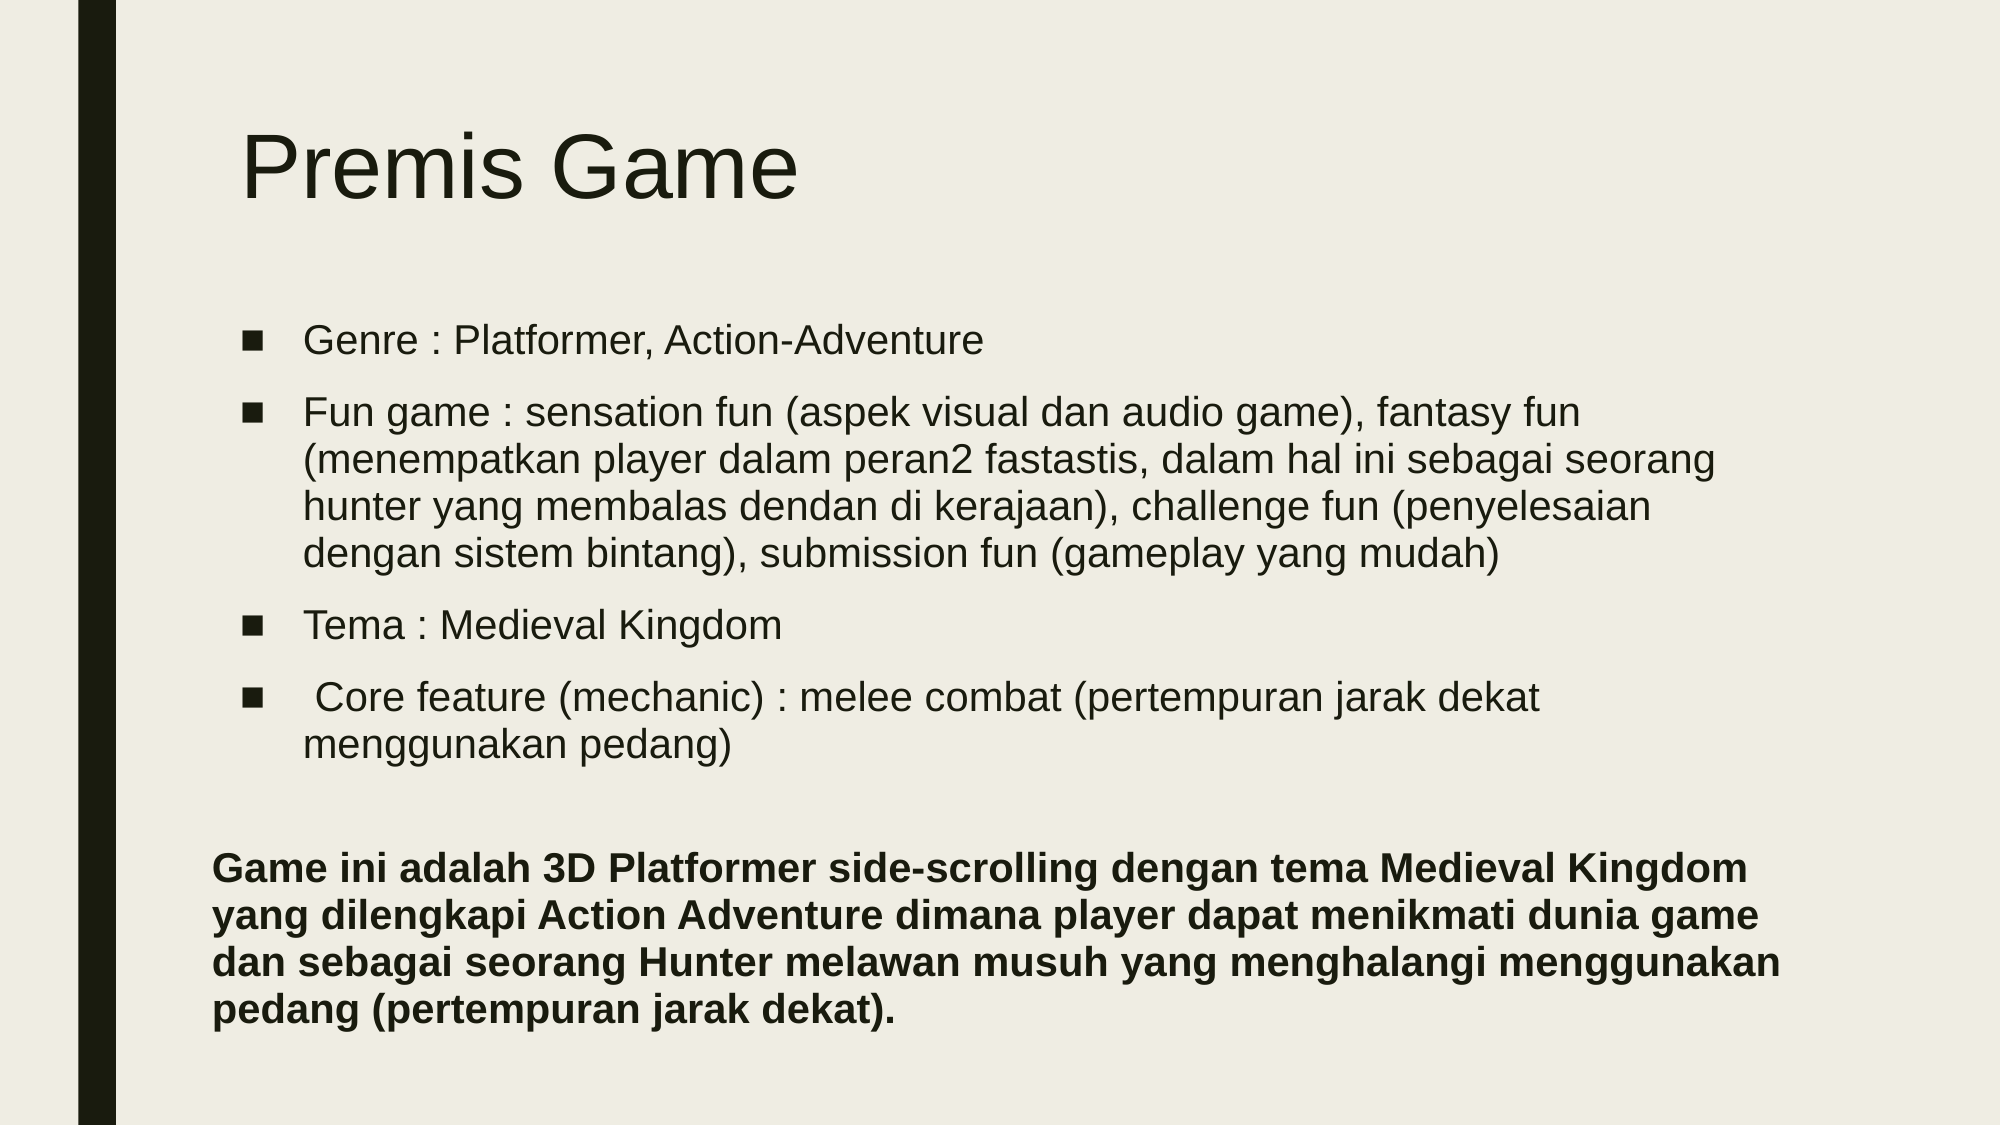

# Premis Game
Genre : Platformer, Action-Adventure
Fun game : sensation fun (aspek visual dan audio game), fantasy fun (menempatkan player dalam peran2 fastastis, dalam hal ini sebagai seorang hunter yang membalas dendan di kerajaan), challenge fun (penyelesaian dengan sistem bintang), submission fun (gameplay yang mudah)
Tema : Medieval Kingdom
 Core feature (mechanic) : melee combat (pertempuran jarak dekat menggunakan pedang)
Game ini adalah 3D Platformer side-scrolling dengan tema Medieval Kingdom yang dilengkapi Action Adventure dimana player dapat menikmati dunia game dan sebagai seorang Hunter melawan musuh yang menghalangi menggunakan pedang (pertempuran jarak dekat).